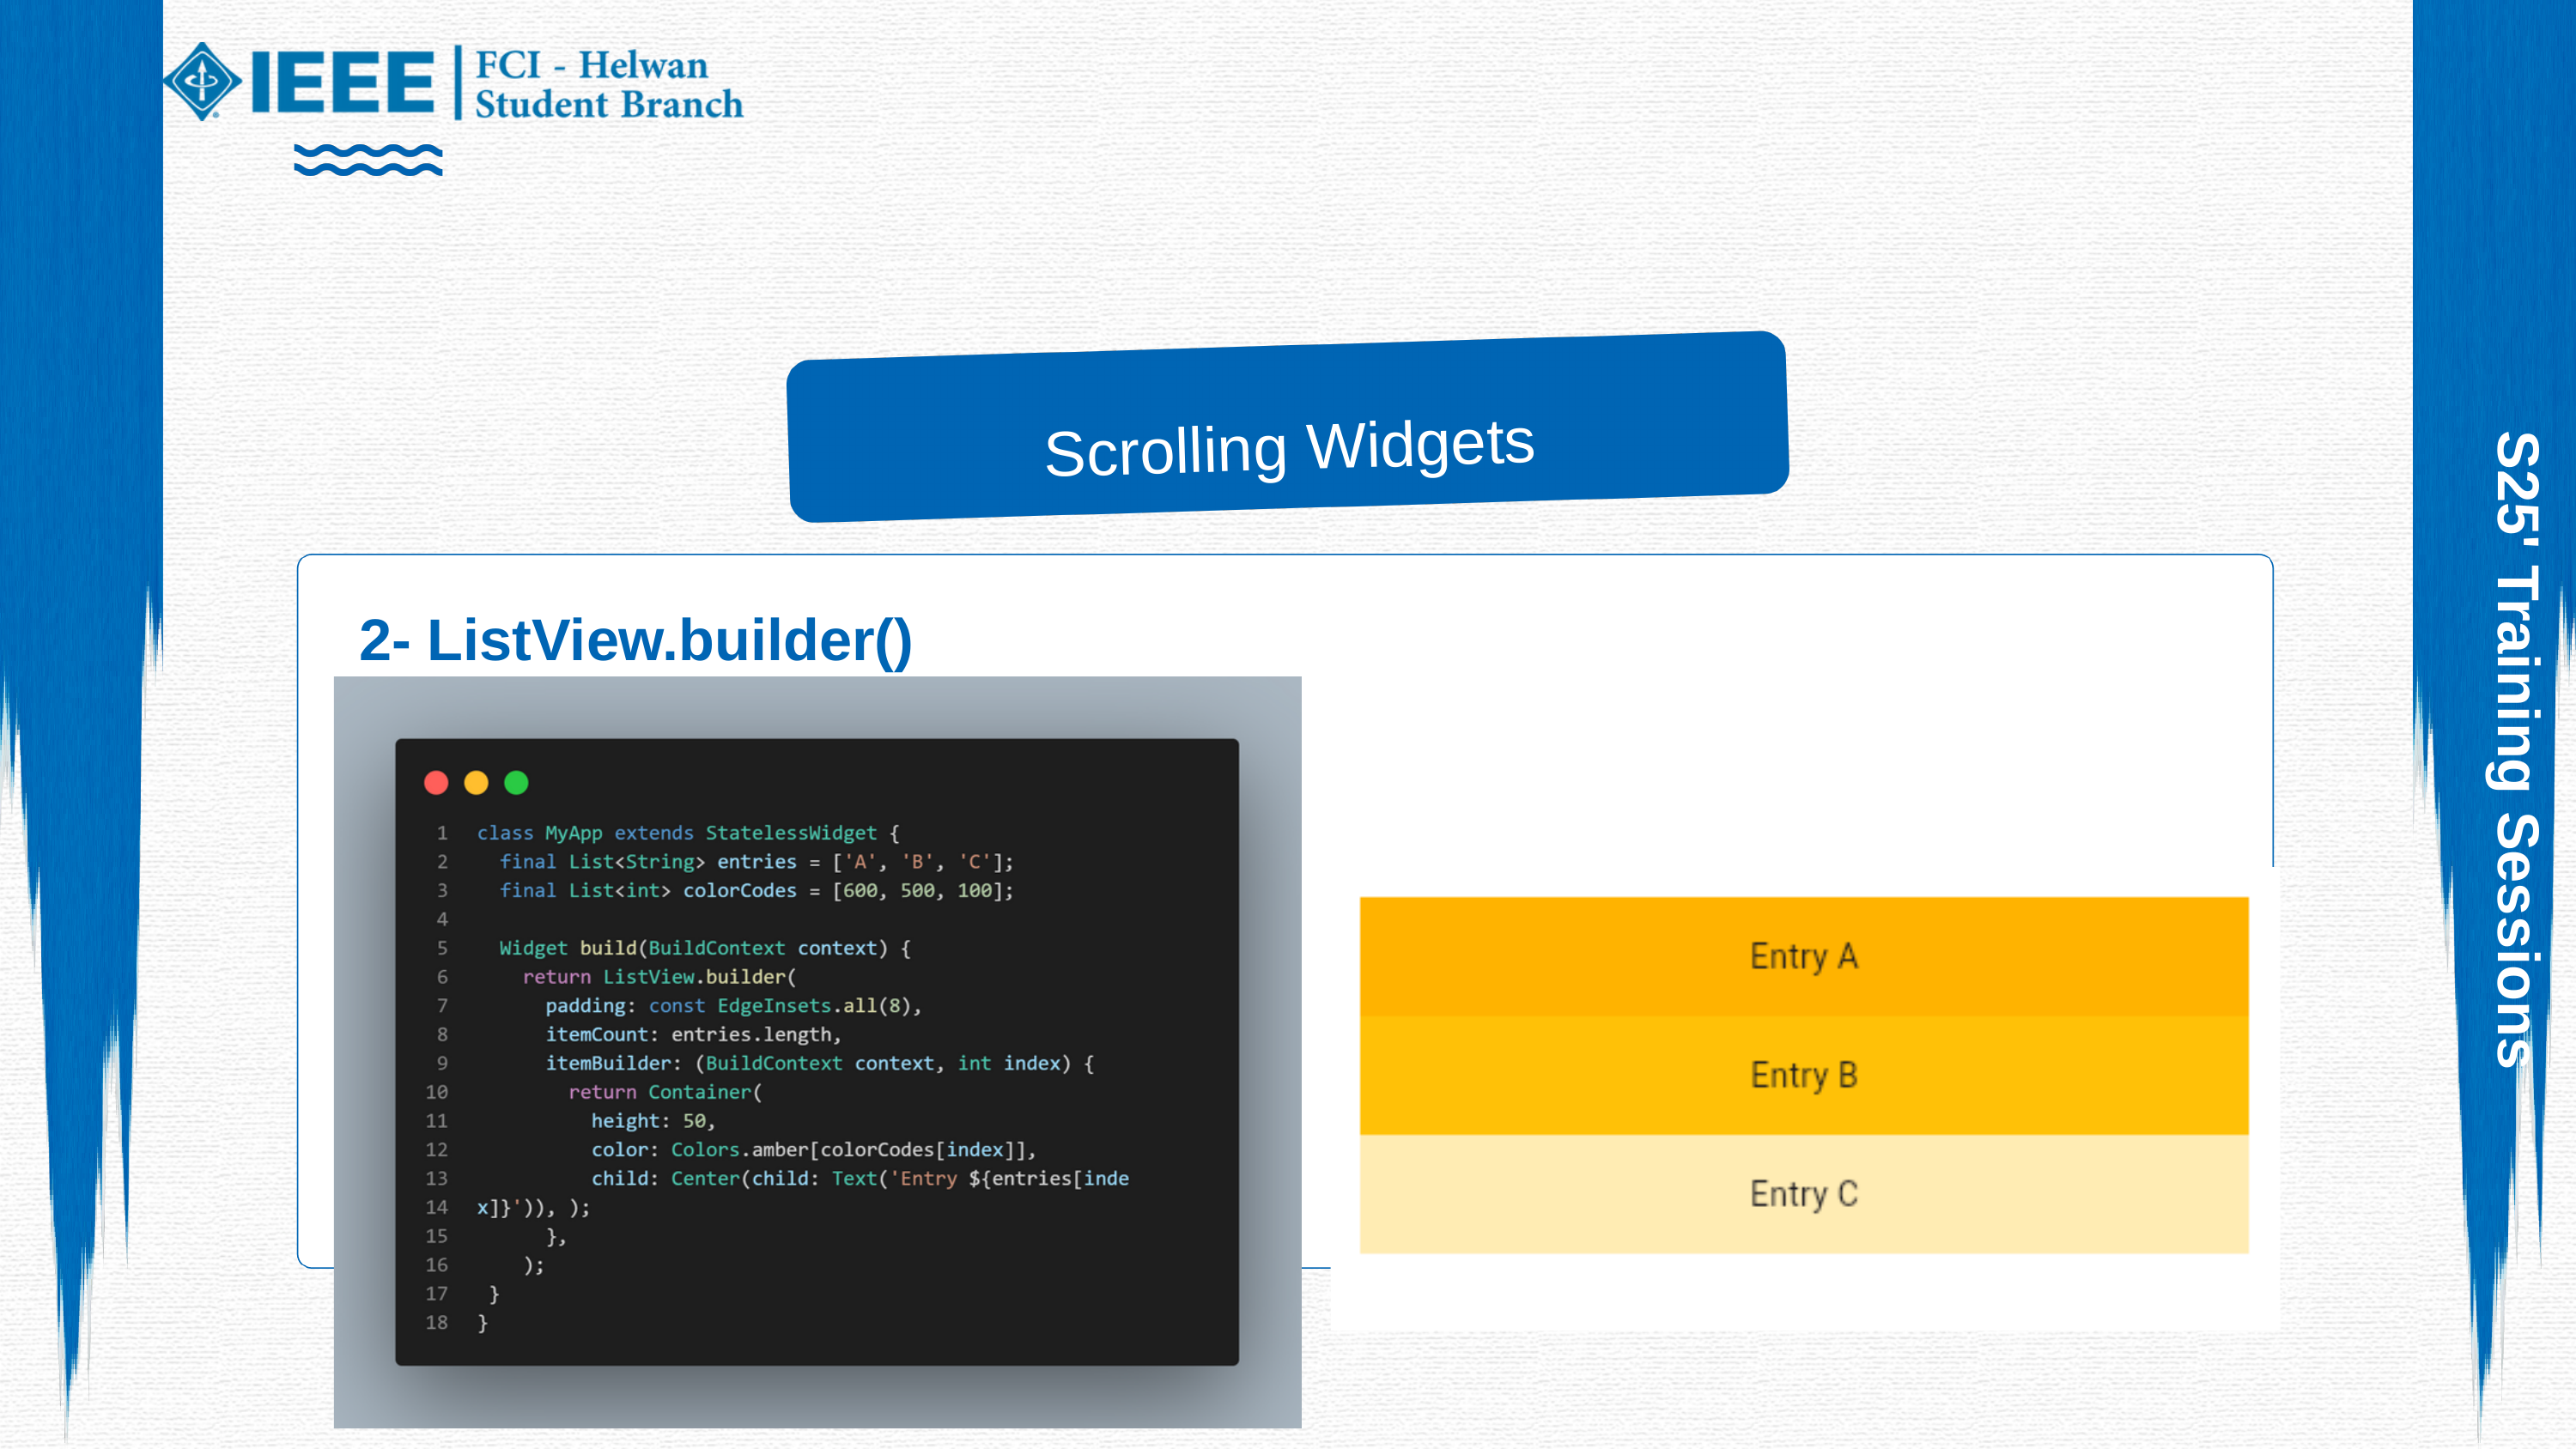

Scrolling Widgets

2- ListView.builder()

S25' Training Sessions